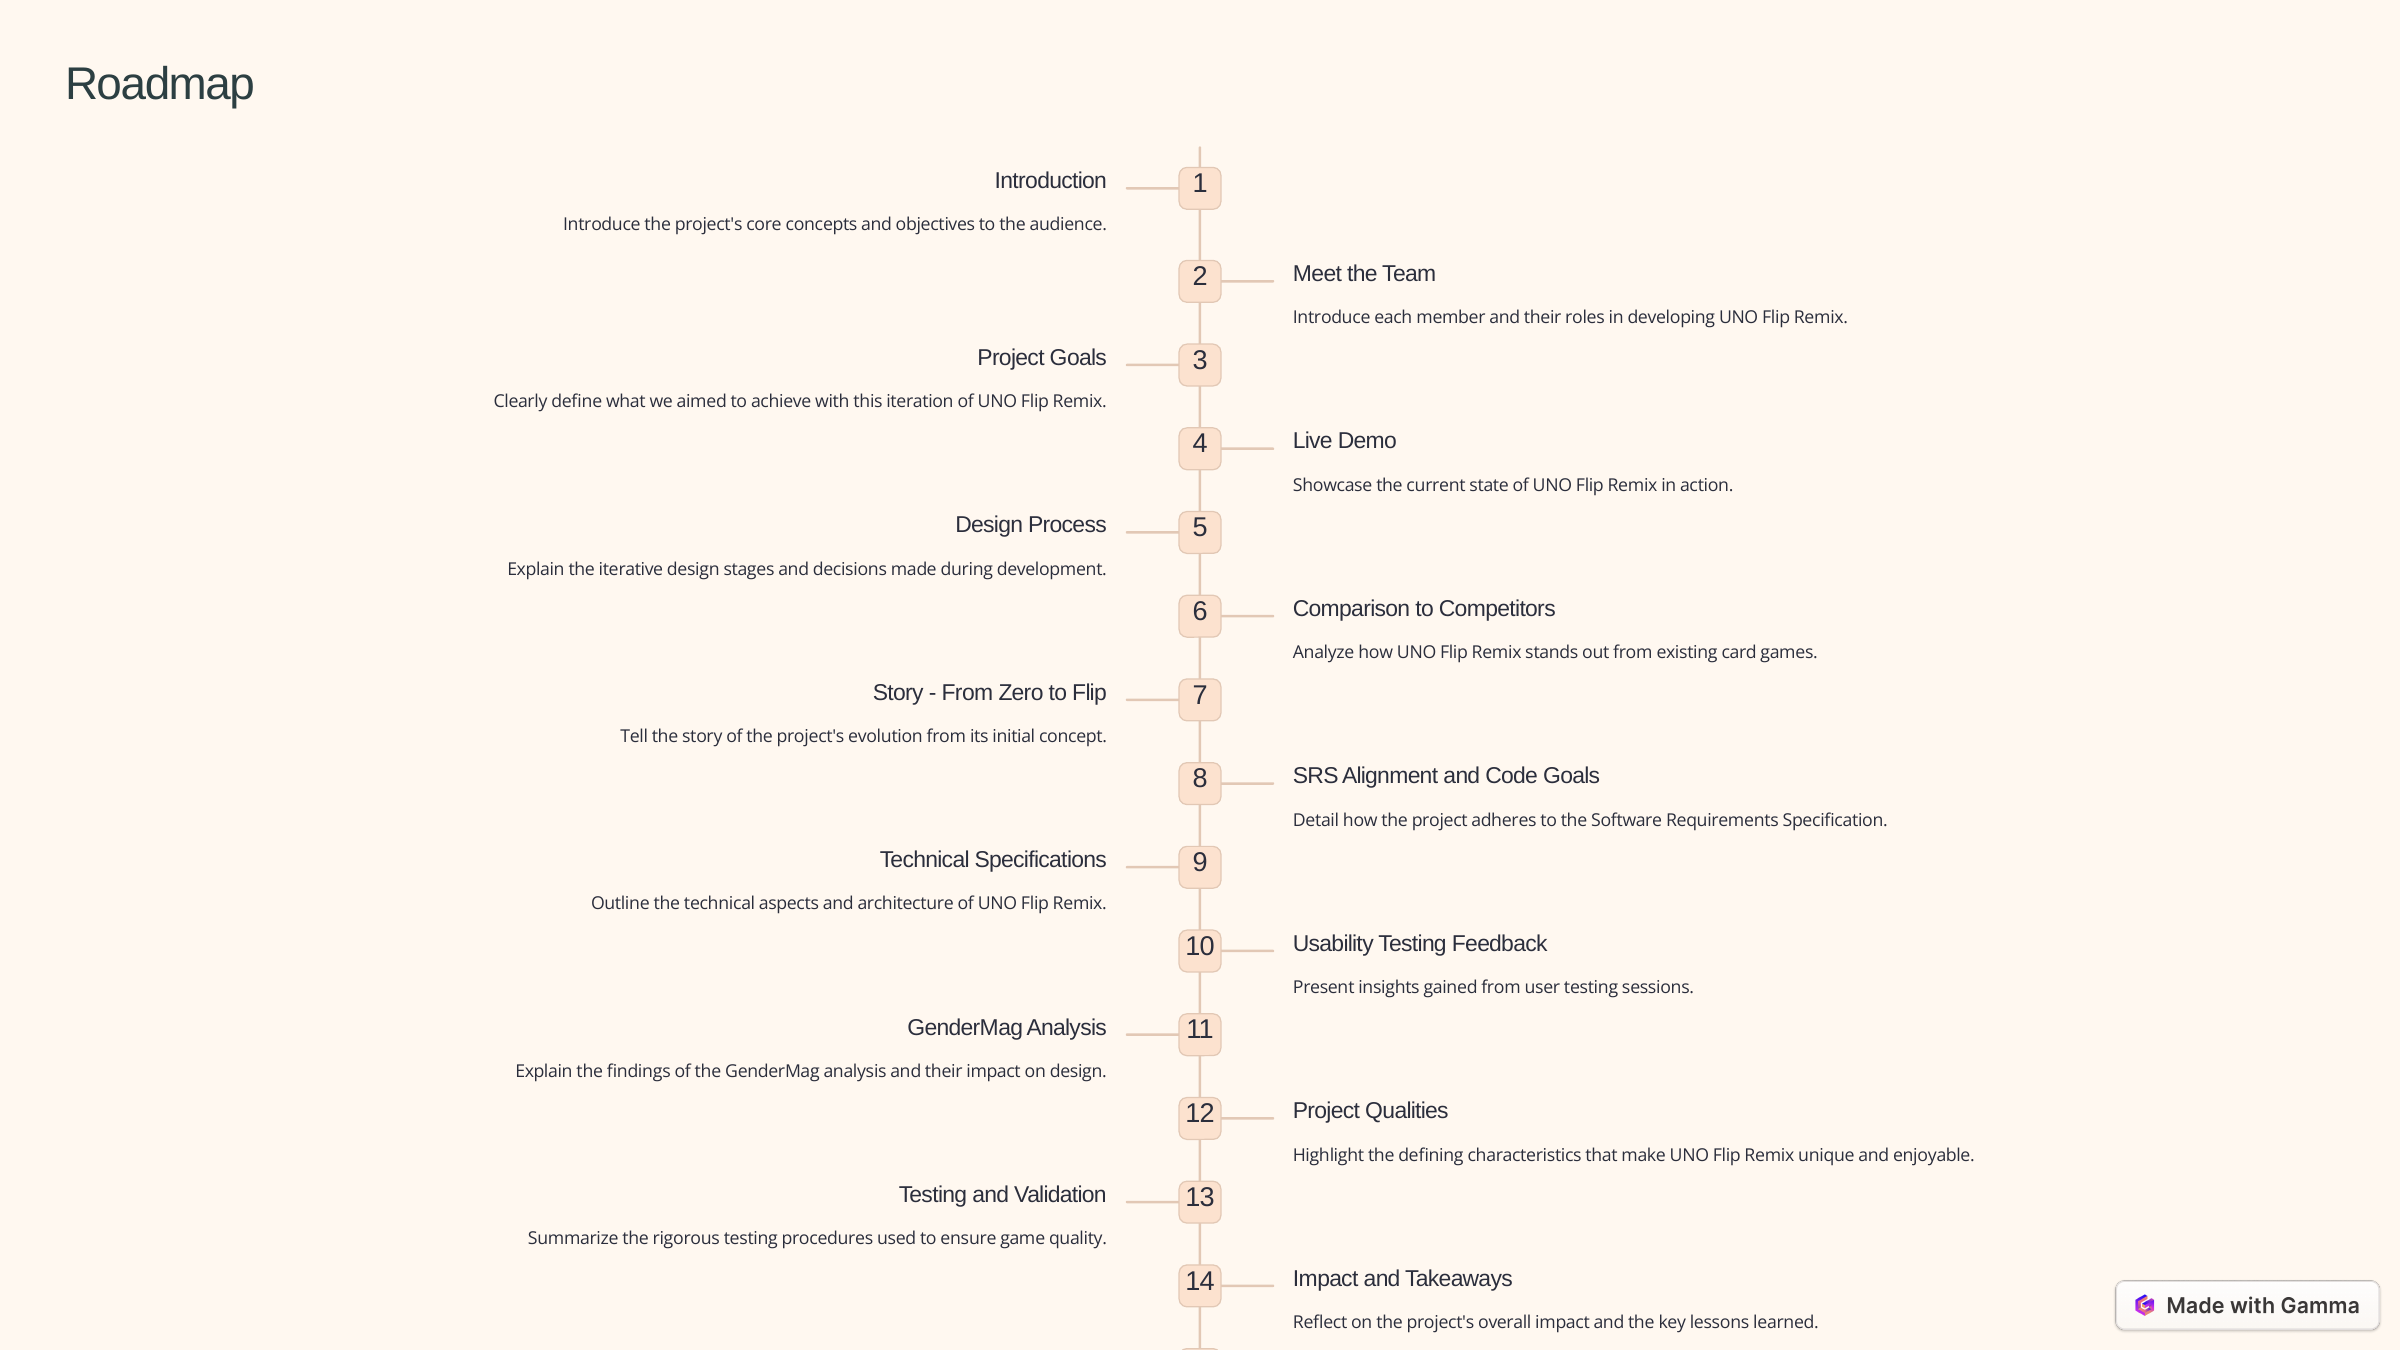

Roadmap

Introduction

1

Introduce the project's core concepts and objectives to the audience.
Meet the Team

2

Introduce each member and their roles in developing UNO Flip Remix.
Project Goals

3

Clearly define what we aimed to achieve with this iteration of UNO Flip Remix.
Live Demo

4

Showcase the current state of UNO Flip Remix in action.
Design Process

5

Explain the iterative design stages and decisions made during development.
Comparison to Competitors

6

Analyze how UNO Flip Remix stands out from existing card games.
Story - From Zero to Flip

7

Tell the story of the project's evolution from its initial concept.
SRS Alignment and Code Goals

8

Detail how the project adheres to the Software Requirements Specification.
Technical Specifications

9

Outline the technical aspects and architecture of UNO Flip Remix.
Usability Testing Feedback

10

Present insights gained from user testing sessions.
GenderMag Analysis

11

Explain the findings of the GenderMag analysis and their impact on design.
Project Qualities

12

Highlight the defining characteristics that make UNO Flip Remix unique and enjoyable.
Testing and Validation

13

Summarize the rigorous testing procedures used to ensure game quality.
Impact and Takeaways

14

Reflect on the project's overall impact and the key lessons learned.
Disadvantages and Future Work

15

Acknowledge current limitations and outline plans for future development.
Conclusion and Questions

16

Wrap up the presentation and open the floor for questions.